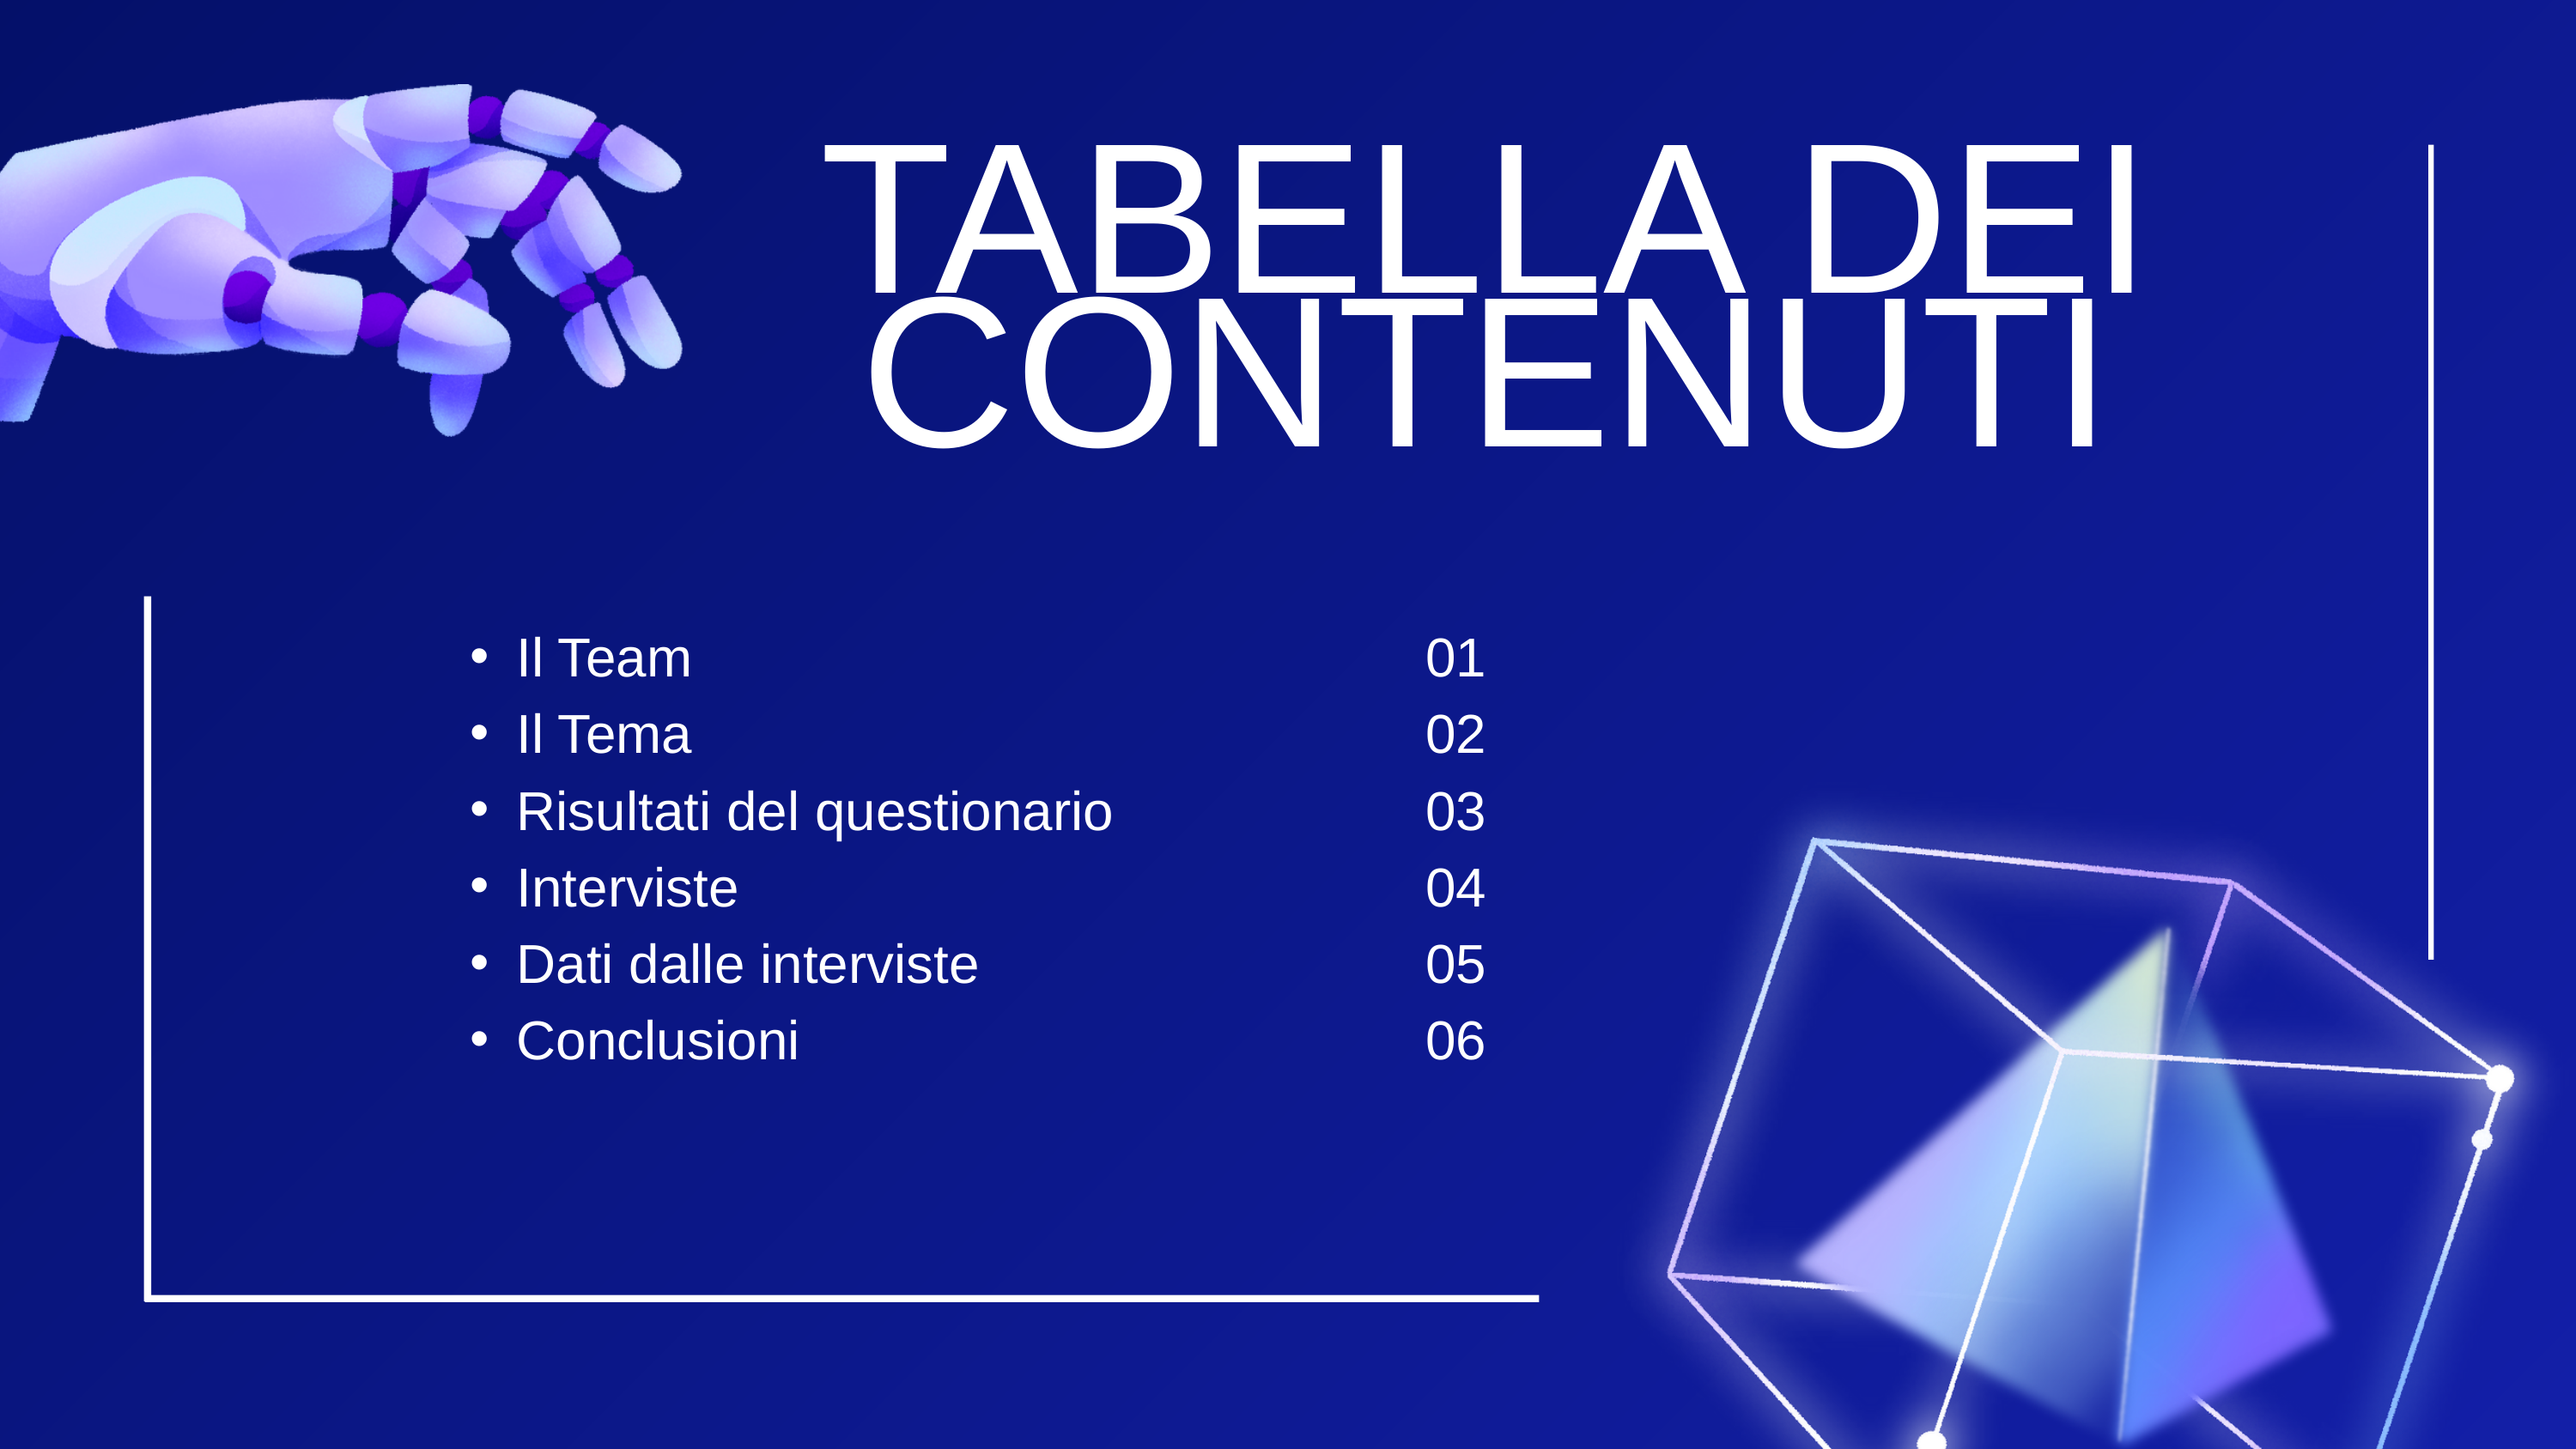

TABELLA DEI CONTENUTI

Il Team
Il Tema
Risultati del questionario
Interviste
Dati dalle interviste
Conclusioni
01
02
03
04
05
06